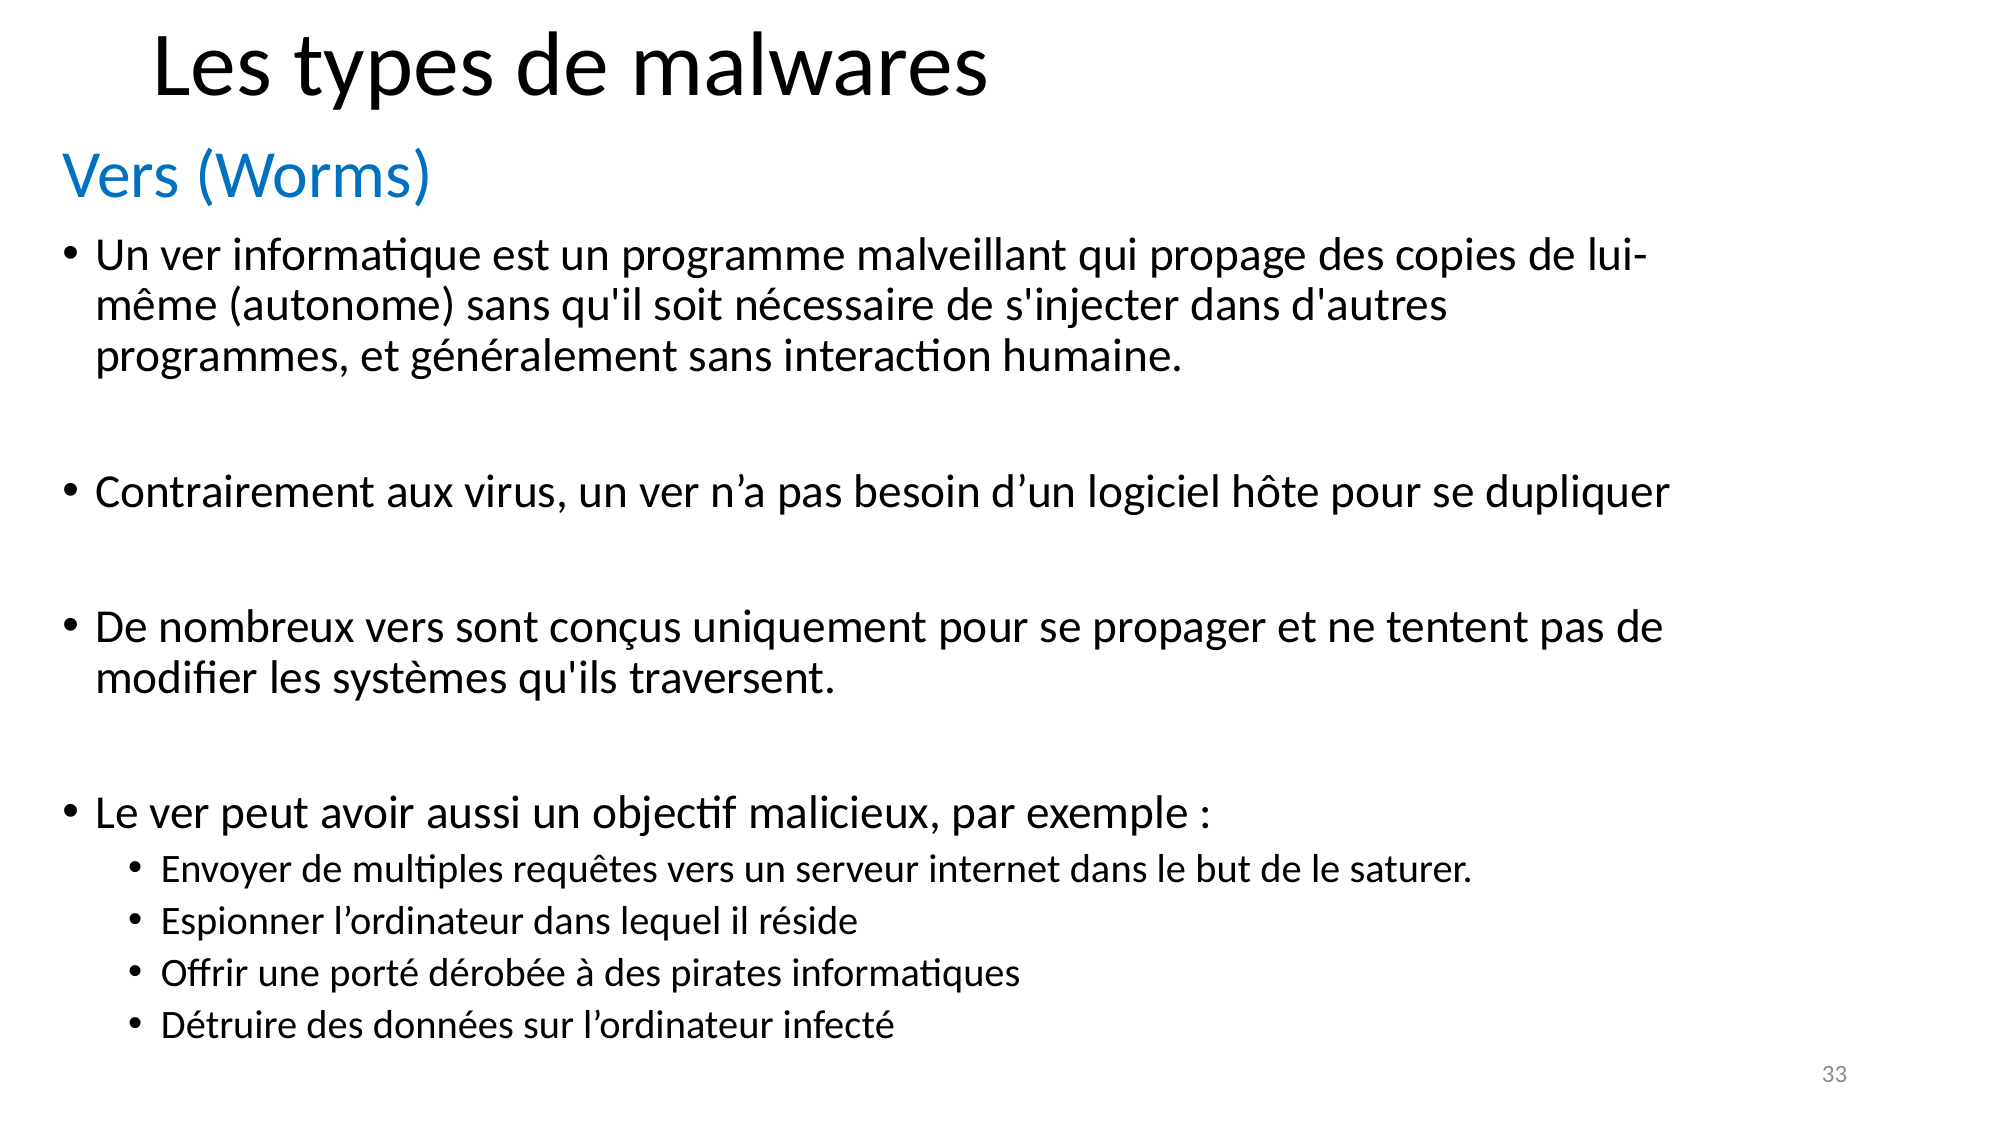

# Les types de malwares
Vers (Worms)
Un ver informatique est un programme malveillant qui propage des copies de lui-même (autonome) sans qu'il soit nécessaire de s'injecter dans d'autres programmes, et généralement sans interaction humaine.

Contrairement aux virus, un ver n’a pas besoin d’un logiciel hôte pour se dupliquer

De nombreux vers sont conçus uniquement pour se propager et ne tentent pas de modifier les systèmes qu'ils traversent.

Le ver peut avoir aussi un objectif malicieux, par exemple :
Envoyer de multiples requêtes vers un serveur internet dans le but de le saturer.
Espionner l’ordinateur dans lequel il réside
Offrir une porté dérobée à des pirates informatiques
Détruire des données sur l’ordinateur infecté

33